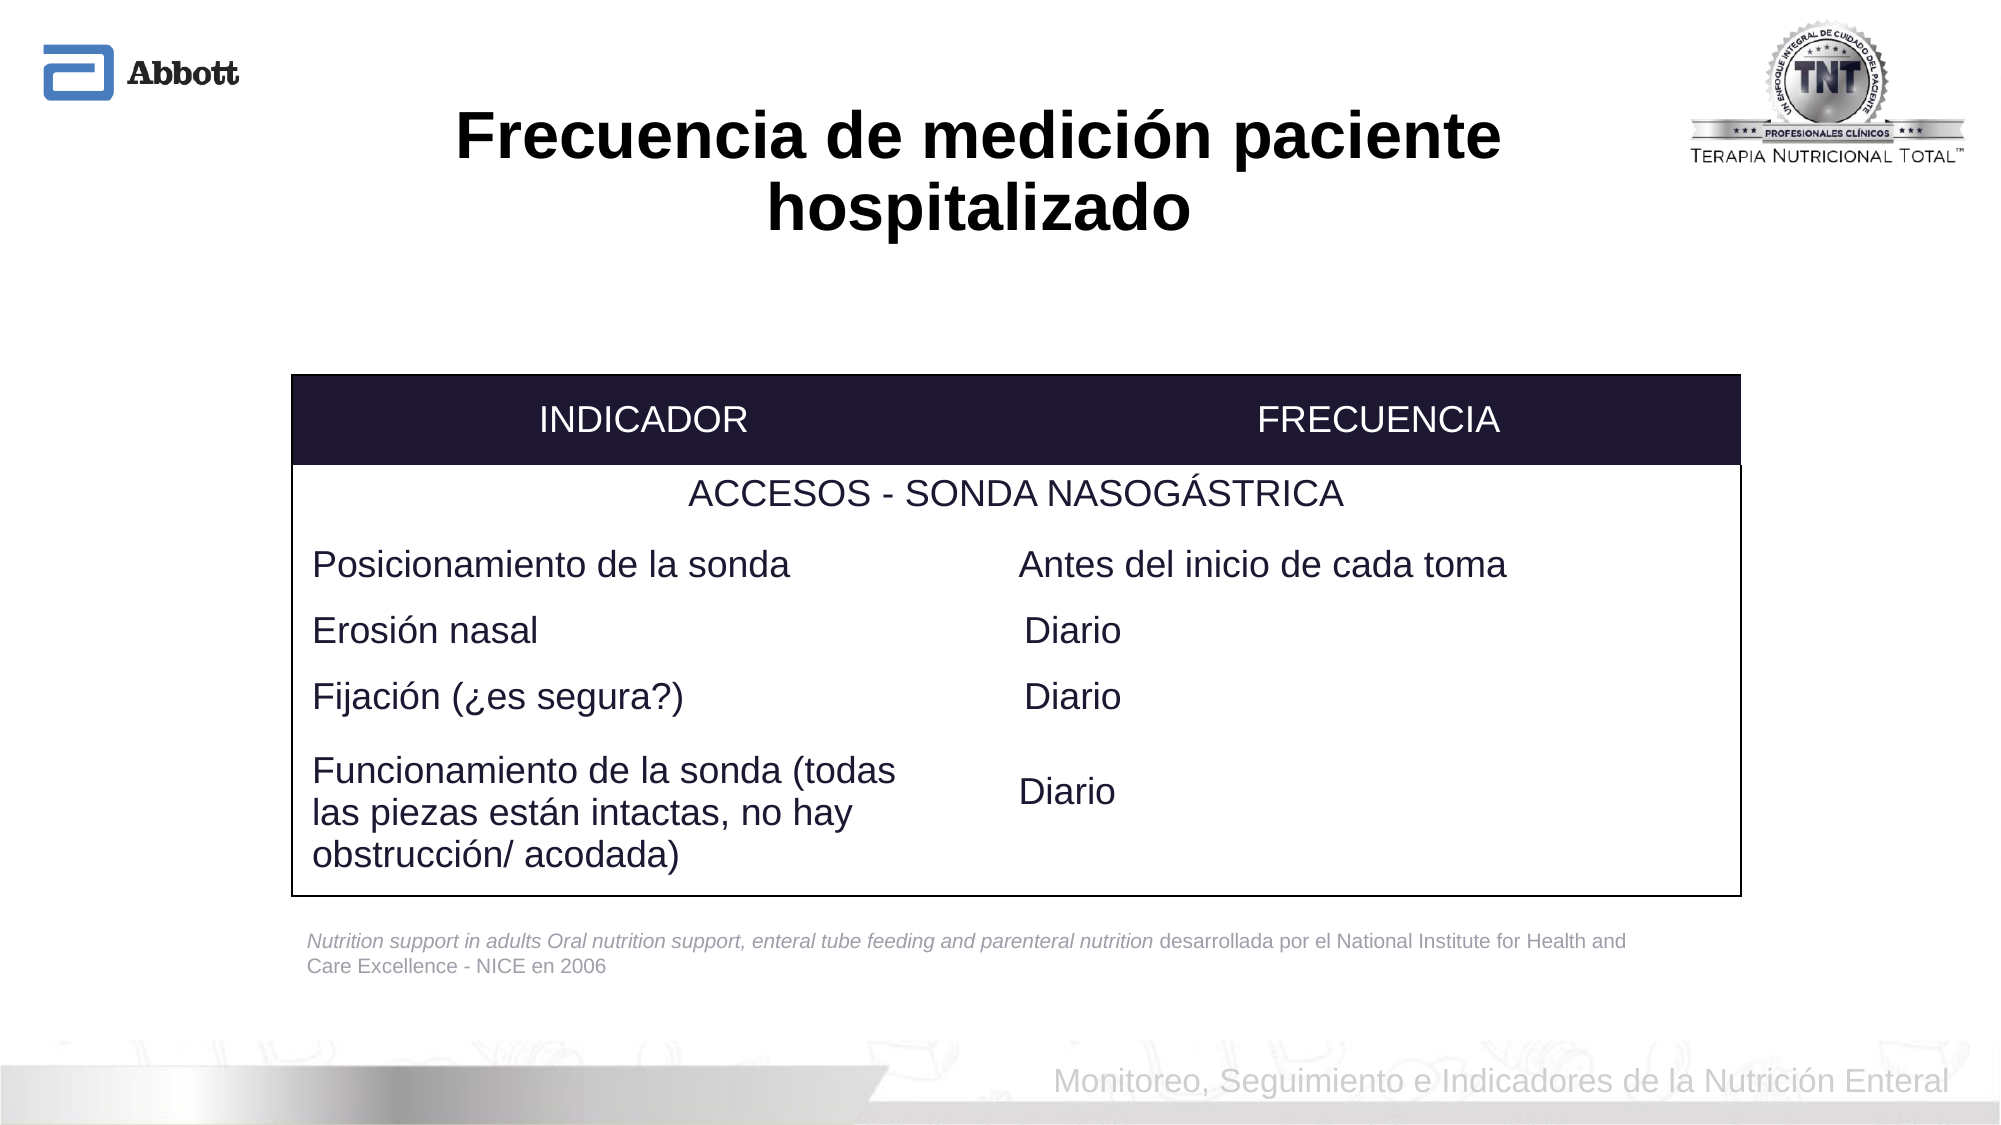

Frecuencia de medición paciente hospitalizado
| INDICADOR |  | FRECUENCIA |
| --- | --- | --- |
| ACCESOS - SONDA NASOGÁSTRICA |  |  |
| Posicionamiento de la sonda | Antes del inicio de cada toma |  |
| Erosión nasal | Diario |  |
| Fijación (¿es segura?) | Diario |  |
| Funcionamiento de la sonda (todas las piezas están intactas, no hay obstrucción/ acodada) | Diario |  |
Nutrition support in adults Oral nutrition support, enteral tube feeding and parenteral nutrition desarrollada por el National Institute for Health and Care Excellence - NICE en 2006